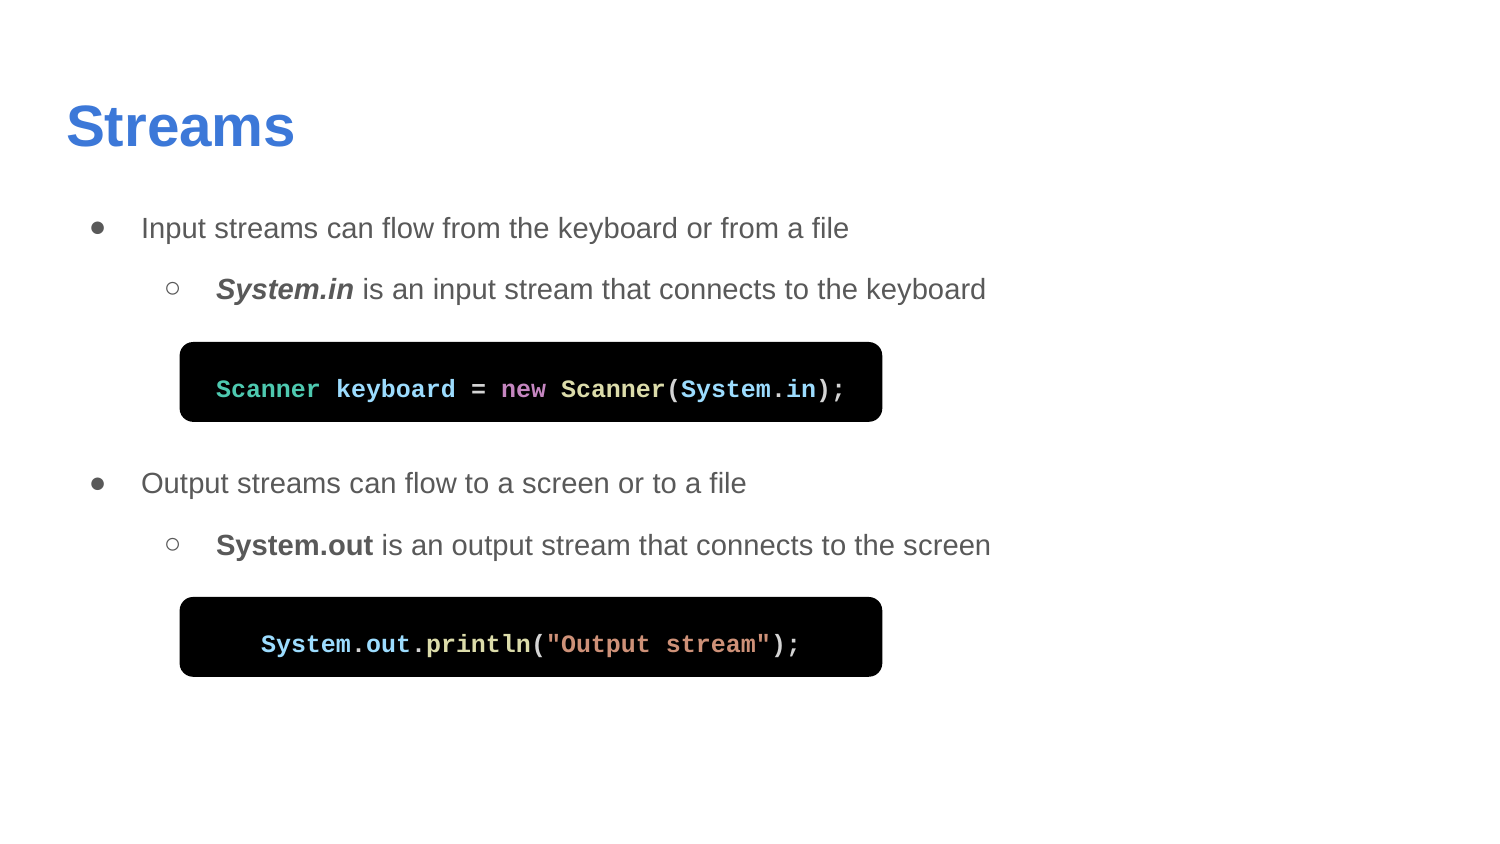

# Streams

Input streams can flow from the keyboard or from a file
System.in is an input stream that connects to the keyboard

Output streams can flow to a screen or to a file
System.out is an output stream that connects to the screen

Scanner keyboard = new Scanner(System.in);
System.out.println("Output stream");